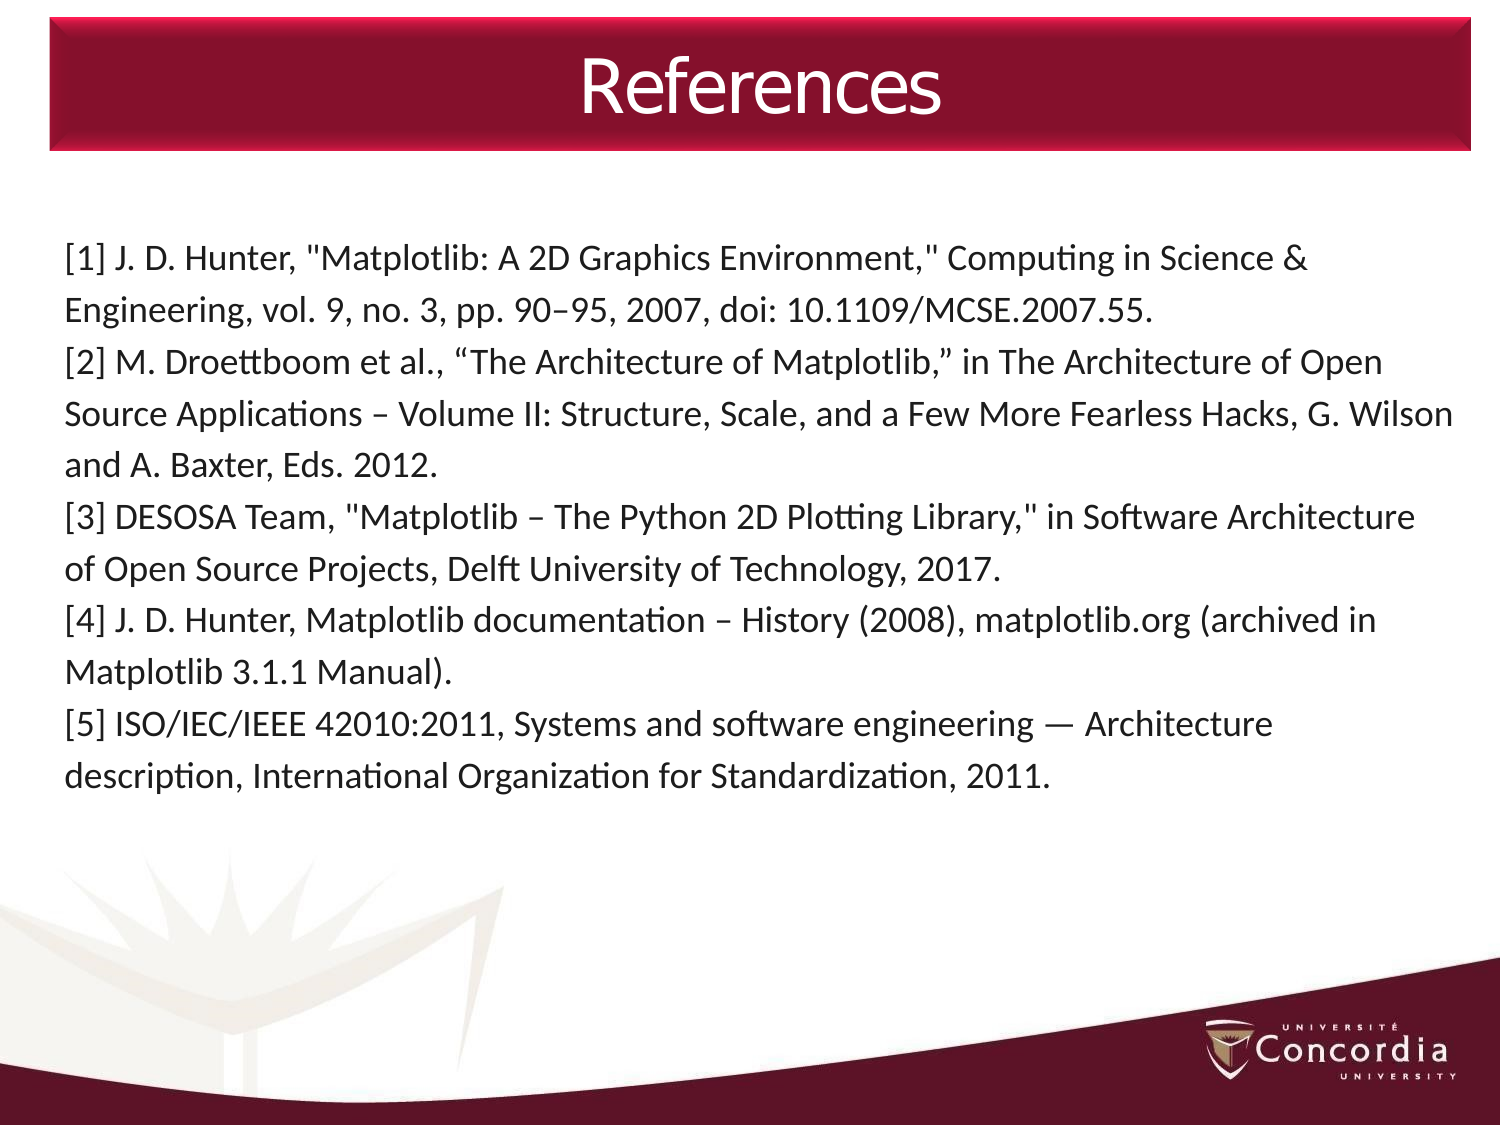

References
[1] J. D. Hunter, "Matplotlib: A 2D Graphics Environment," Computing in Science & Engineering, vol. 9, no. 3, pp. 90–95, 2007, doi: 10.1109/MCSE.2007.55.
[2] M. Droettboom et al., “The Architecture of Matplotlib,” in The Architecture of Open Source Applications – Volume II: Structure, Scale, and a Few More Fearless Hacks, G. Wilson and A. Baxter, Eds. 2012.
[3] DESOSA Team, "Matplotlib – The Python 2D Plotting Library," in Software Architecture of Open Source Projects, Delft University of Technology, 2017.
[4] J. D. Hunter, Matplotlib documentation – History (2008), matplotlib.org (archived in Matplotlib 3.1.1 Manual).
[5] ISO/IEC/IEEE 42010:2011, Systems and software engineering — Architecture description, International Organization for Standardization, 2011.